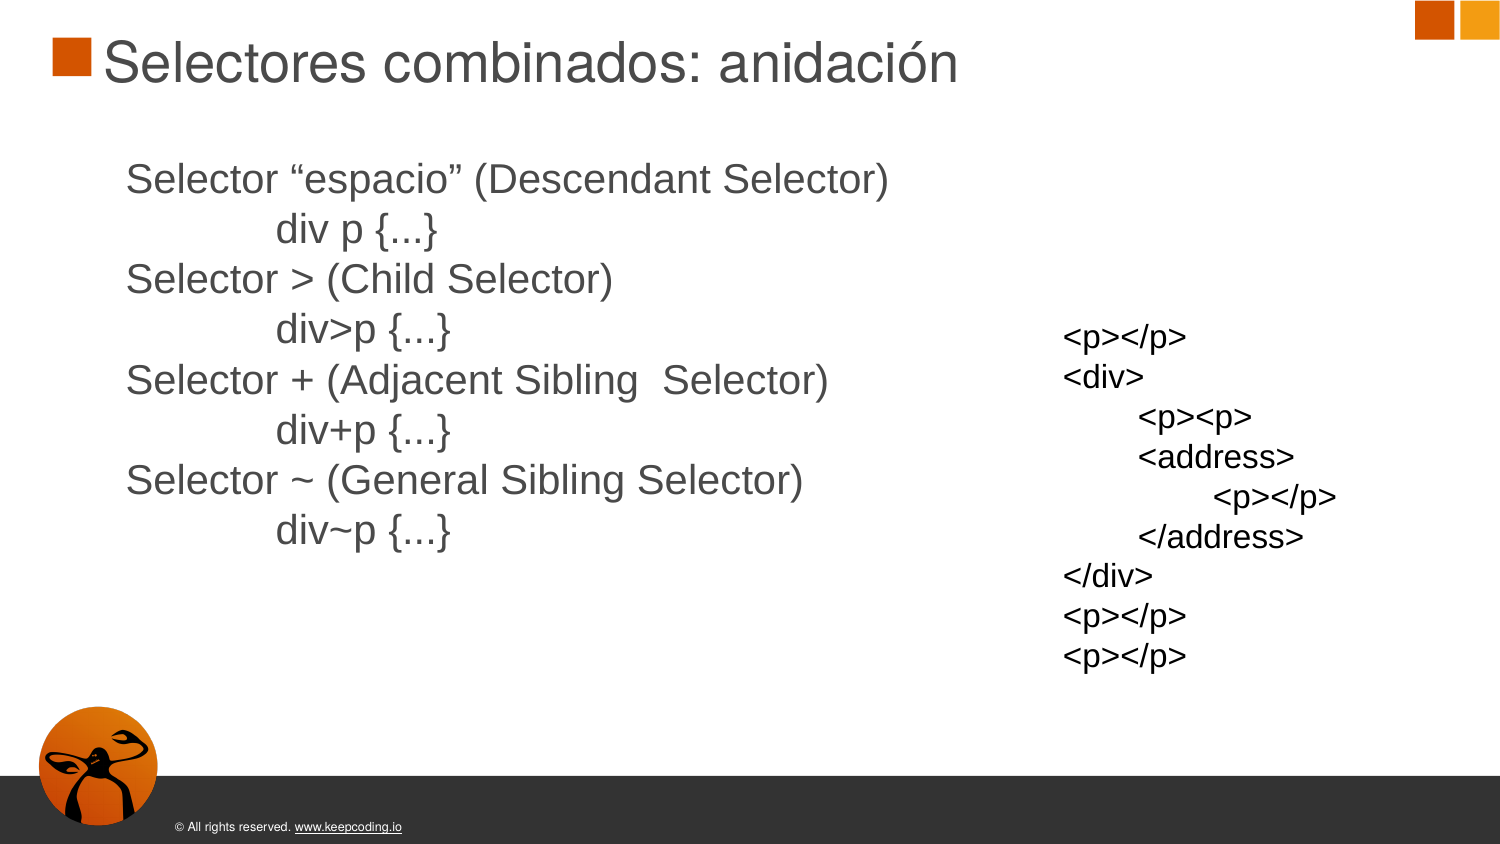

# Selectores combinados: anidación
Selector “espacio” (Descendant Selector)
	div p {...}
Selector > (Child Selector)
	div>p {...}
Selector + (Adjacent Sibling  Selector)
	div+p {...}
Selector ~ (General Sibling Selector)
	div~p {...}
<p></p>
<div>
<p><p>
<address>
<p></p>
</address>
</div>
<p></p>
<p></p>